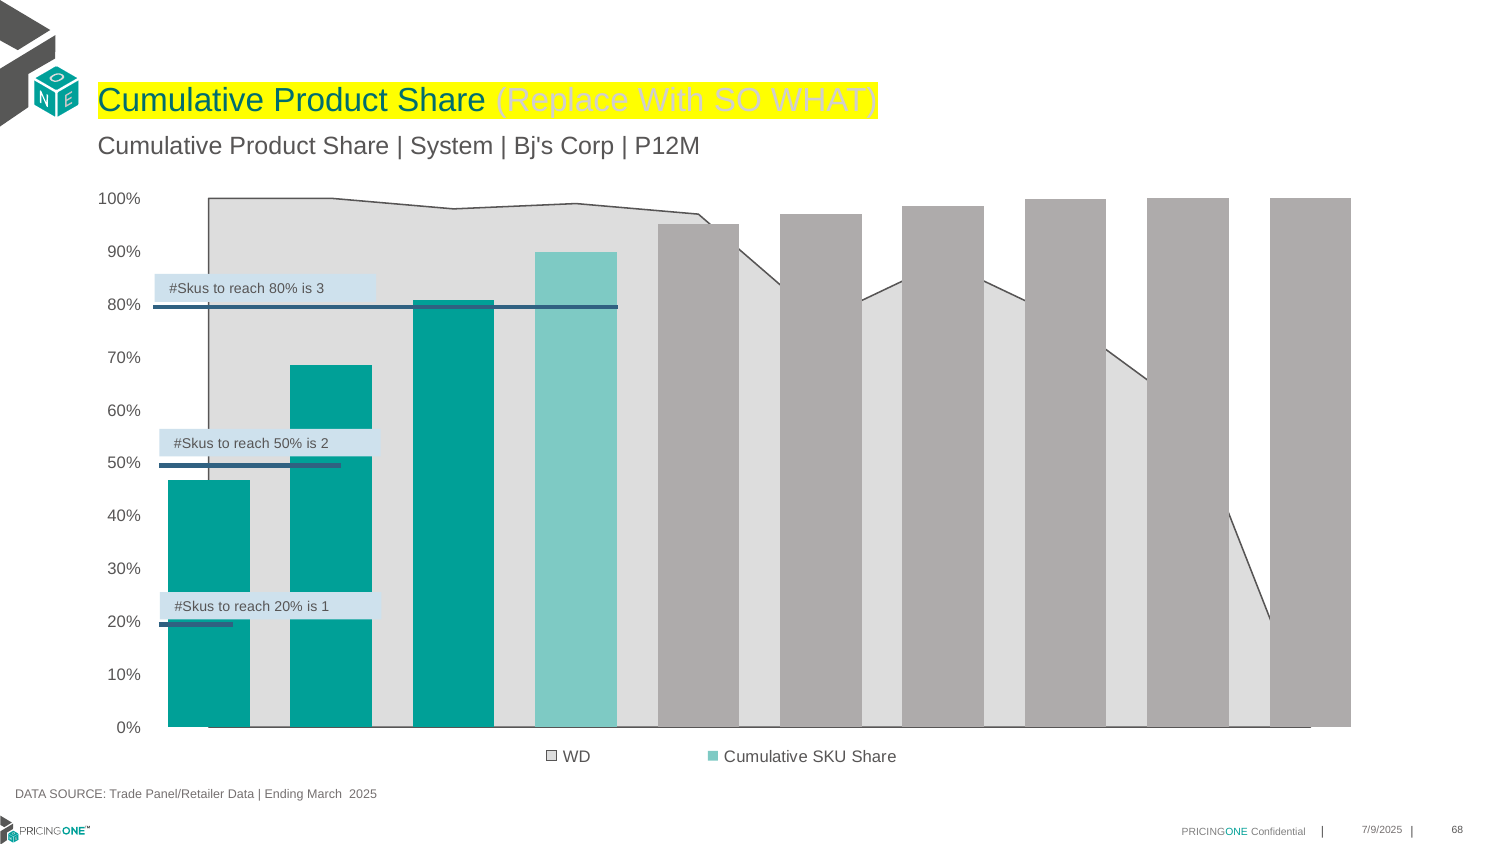

# Cumulative Product Share (Replace With SO WHAT)
Cumulative Product Share | System | Bj's Corp | P12M

### Chart

| Category | WD | Cumulative SKU Share |
|---|---|---|
| Gillette | 1.0 | 0.46667755944280054 |
| Gillette | 1.0 | 0.6842411339759014 |
| Gillette | 0.98 | 0.8084692935887756 |
| Harry's | 0.99 | 0.8977579995679621 |
| Gillette | 0.97 | 0.9509300563443318 |
| Gillette | 0.77 | 0.9699059217635685 |
| Gillette | 0.88 | 0.9862233562423961 |
| Gillette | 0.77 | 0.9985767252462655 |
| Pbg Pl | 0.6 | 0.999986248127244 |
| Dollar Shav | 0.01 | 0.9999982810159056 |
#Skus to reach 80% is 3
#Skus to reach 50% is 2
#Skus to reach 20% is 1
DATA SOURCE: Trade Panel/Retailer Data | Ending March  2025

7/9/2025
68